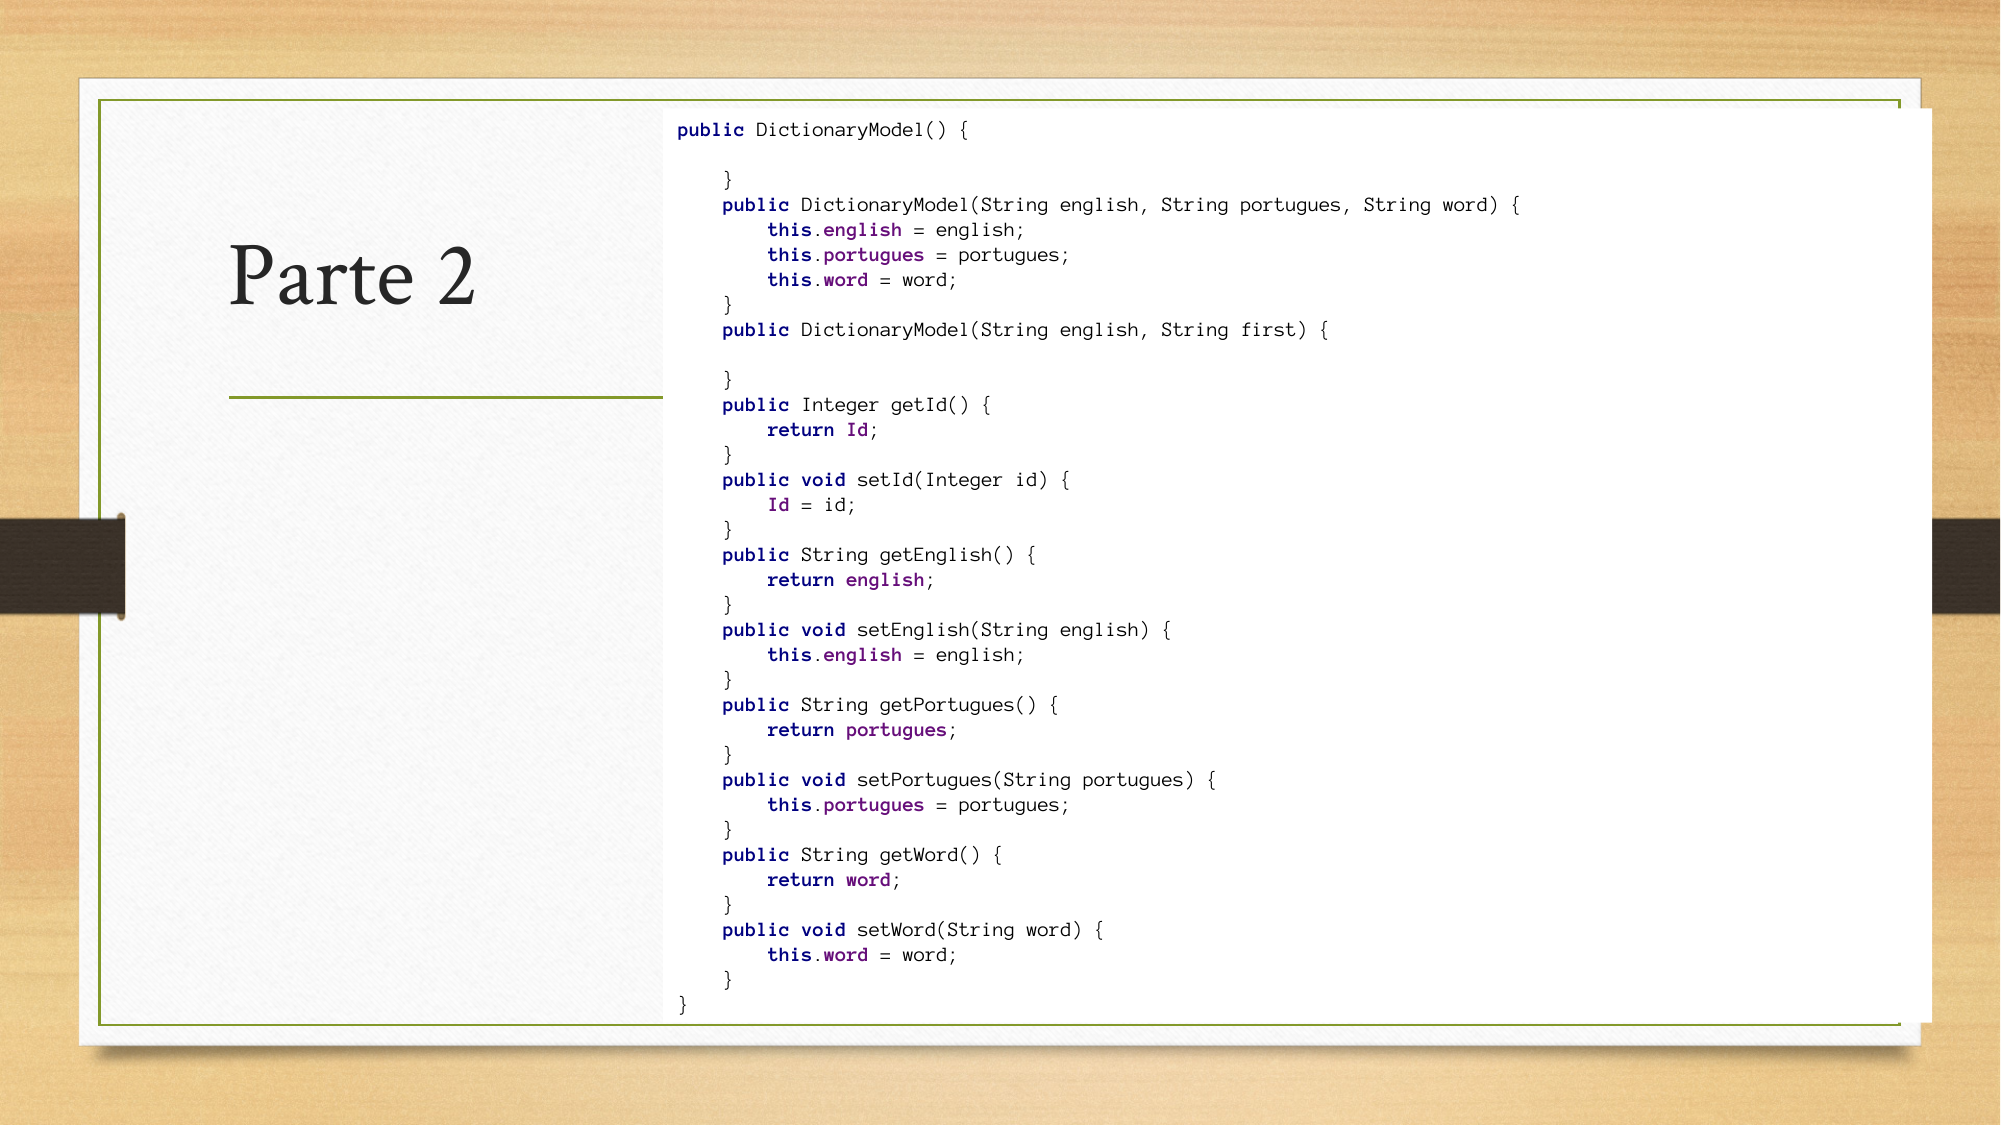

public DictionaryModel() {
    }
    public DictionaryModel(String english, String portugues, String word) {
        this.english = english;
        this.portugues = portugues;
        this.word = word;
    }
    public DictionaryModel(String english, String first) {
    }
    public Integer getId() {
        return Id;
    }
    public void setId(Integer id) {
        Id = id;
    }
    public String getEnglish() {
        return english;
    }
    public void setEnglish(String english) {
        this.english = english;
    }
    public String getPortugues() {
        return portugues;
    }
    public void setPortugues(String portugues) {
        this.portugues = portugues;
    }
    public String getWord() {
        return word;
    }
    public void setWord(String word) {
        this.word = word;
    }
}
# Parte 2